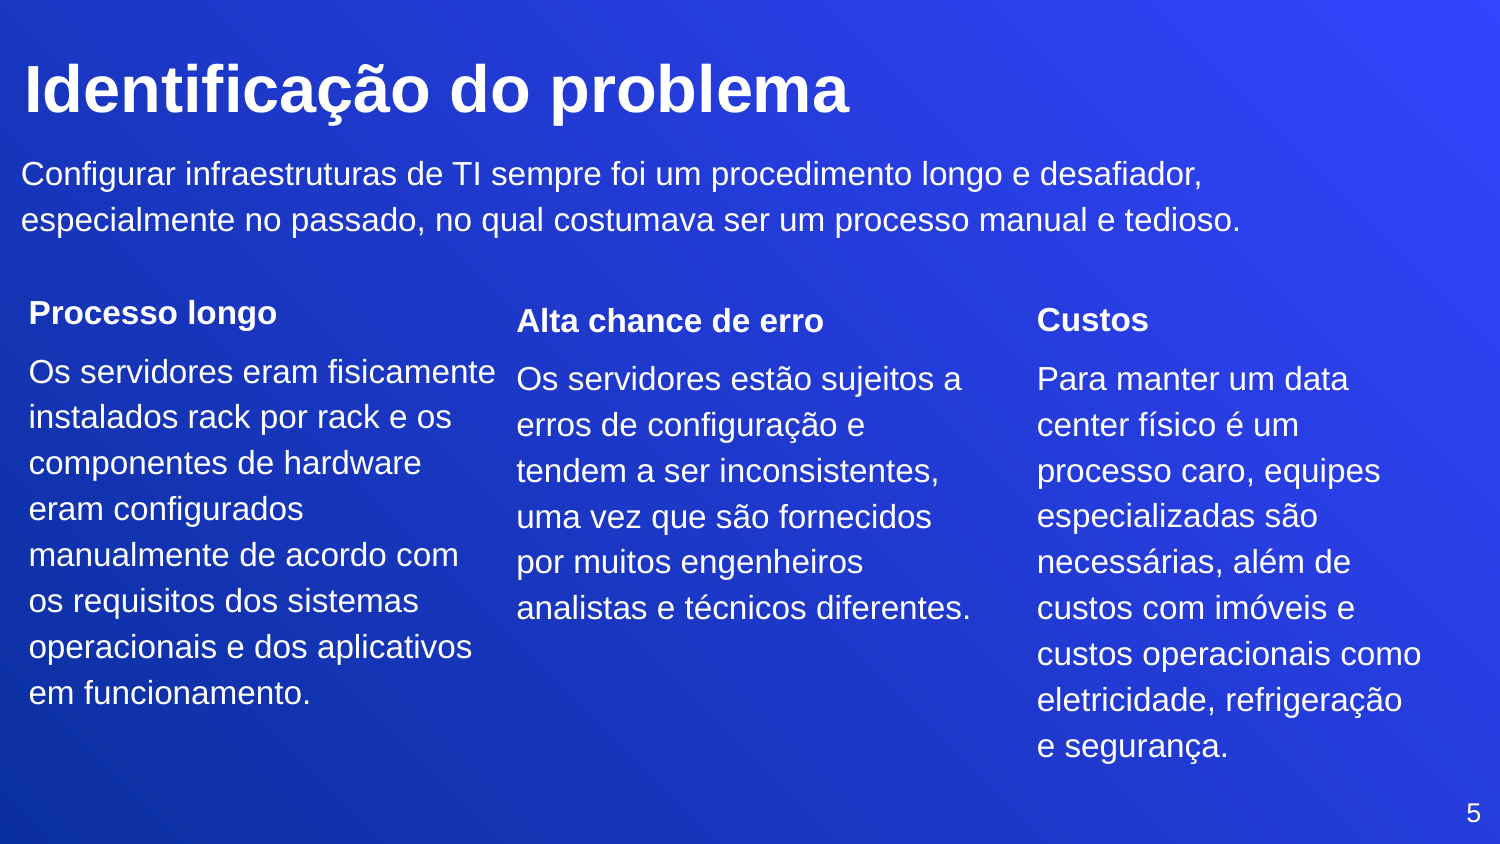

Identificação do problema
Configurar infraestruturas de TI sempre foi um procedimento longo e desafiador, especialmente no passado, no qual costumava ser um processo manual e tedioso.
Processo longo
Os servidores eram fisicamente instalados rack por rack e os componentes de hardware eram configurados manualmente de acordo com os requisitos dos sistemas operacionais e dos aplicativos em funcionamento.
Alta chance de erro
Os servidores estão sujeitos a erros de configuração e tendem a ser inconsistentes, uma vez que são fornecidos por muitos engenheiros analistas e técnicos diferentes.
Custos
Para manter um data center físico é um processo caro, equipes especializadas são necessárias, além de custos com imóveis e custos operacionais como eletricidade, refrigeração e segurança.
5